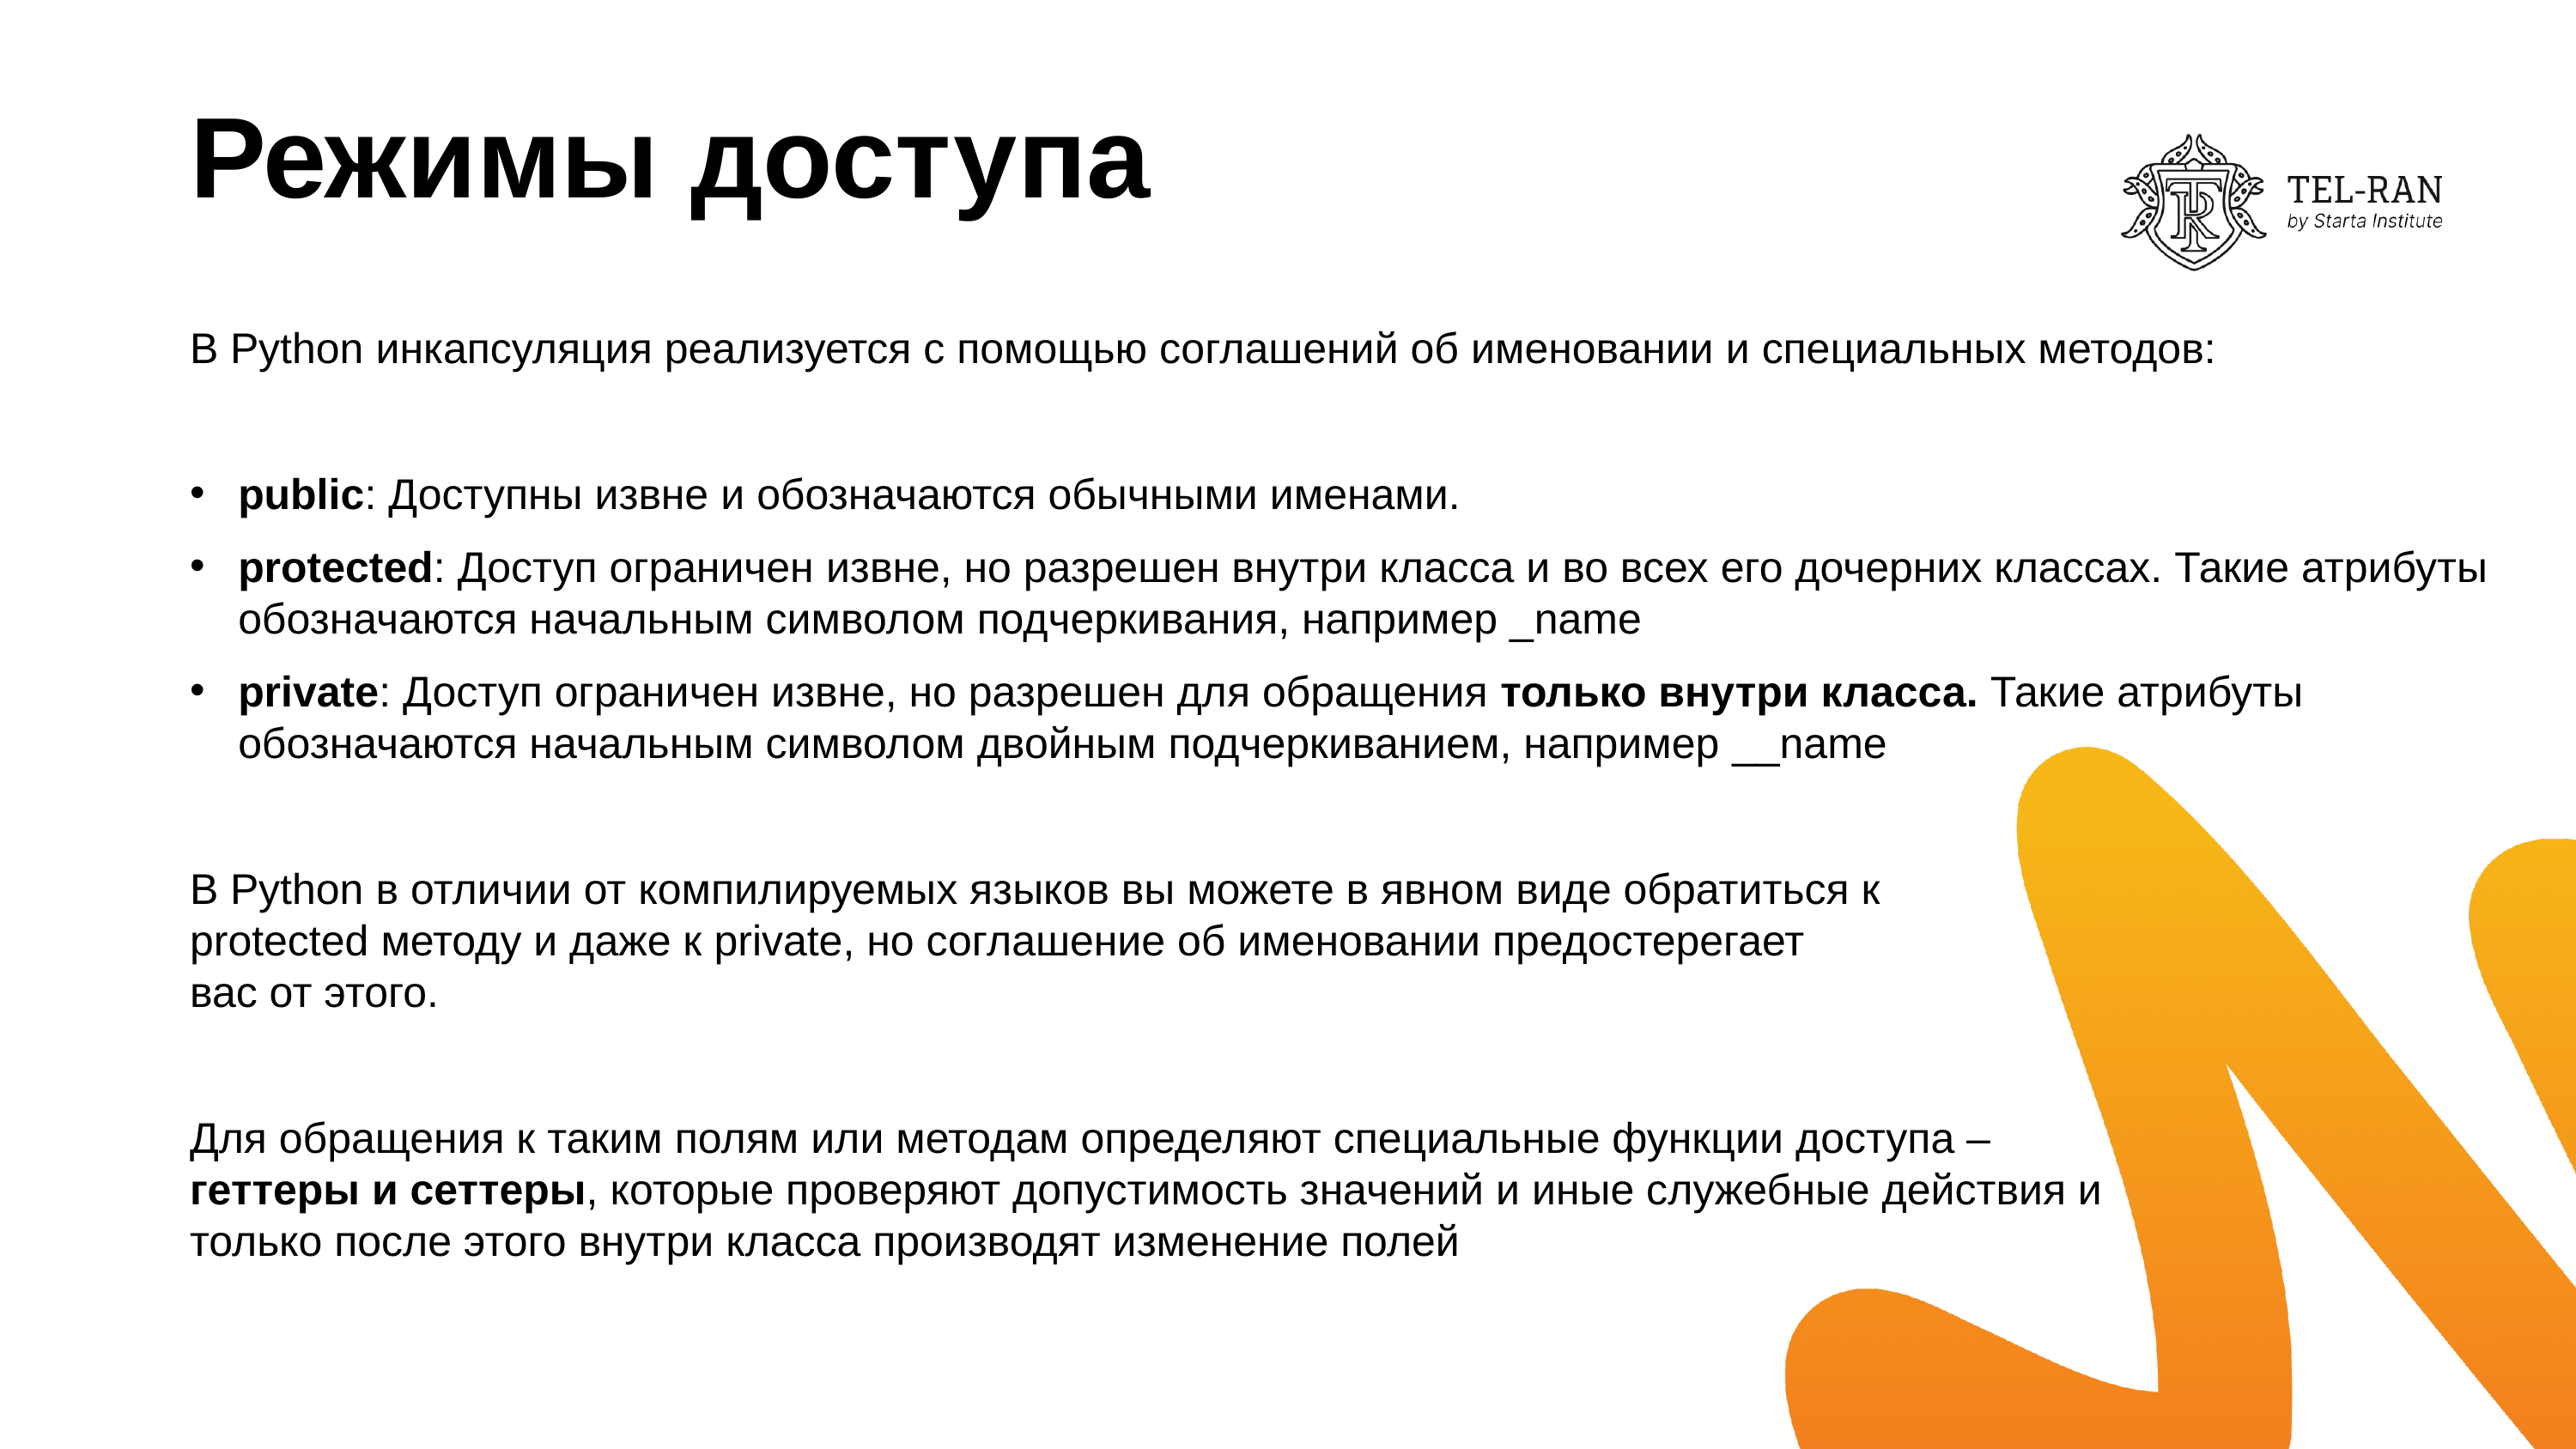

# Режимы доступа
В Python инкапсуляция реализуется с помощью соглашений об именовании и специальных методов:

public: Доступны извне и обозначаются обычными именами.
protected: Доступ ограничен извне, но разрешен внутри класса и во всех его дочерних классах. Такие атрибуты обозначаются начальным символом подчеркивания, например _name
private: Доступ ограничен извне, но разрешен для обращения только внутри класса. Такие атрибуты обозначаются начальным символом двойным подчеркиванием, например __name

В Python в отличии от компилируемых языков вы можете в явном виде обратиться к
protected методу и даже к private, но соглашение об именовании предостерегает
вас от этого.

Для обращения к таким полям или методам определяют специальные функции доступа –
геттеры и сеттеры, которые проверяют допустимость значений и иные служебные действия и
только после этого внутри класса производят изменение полей